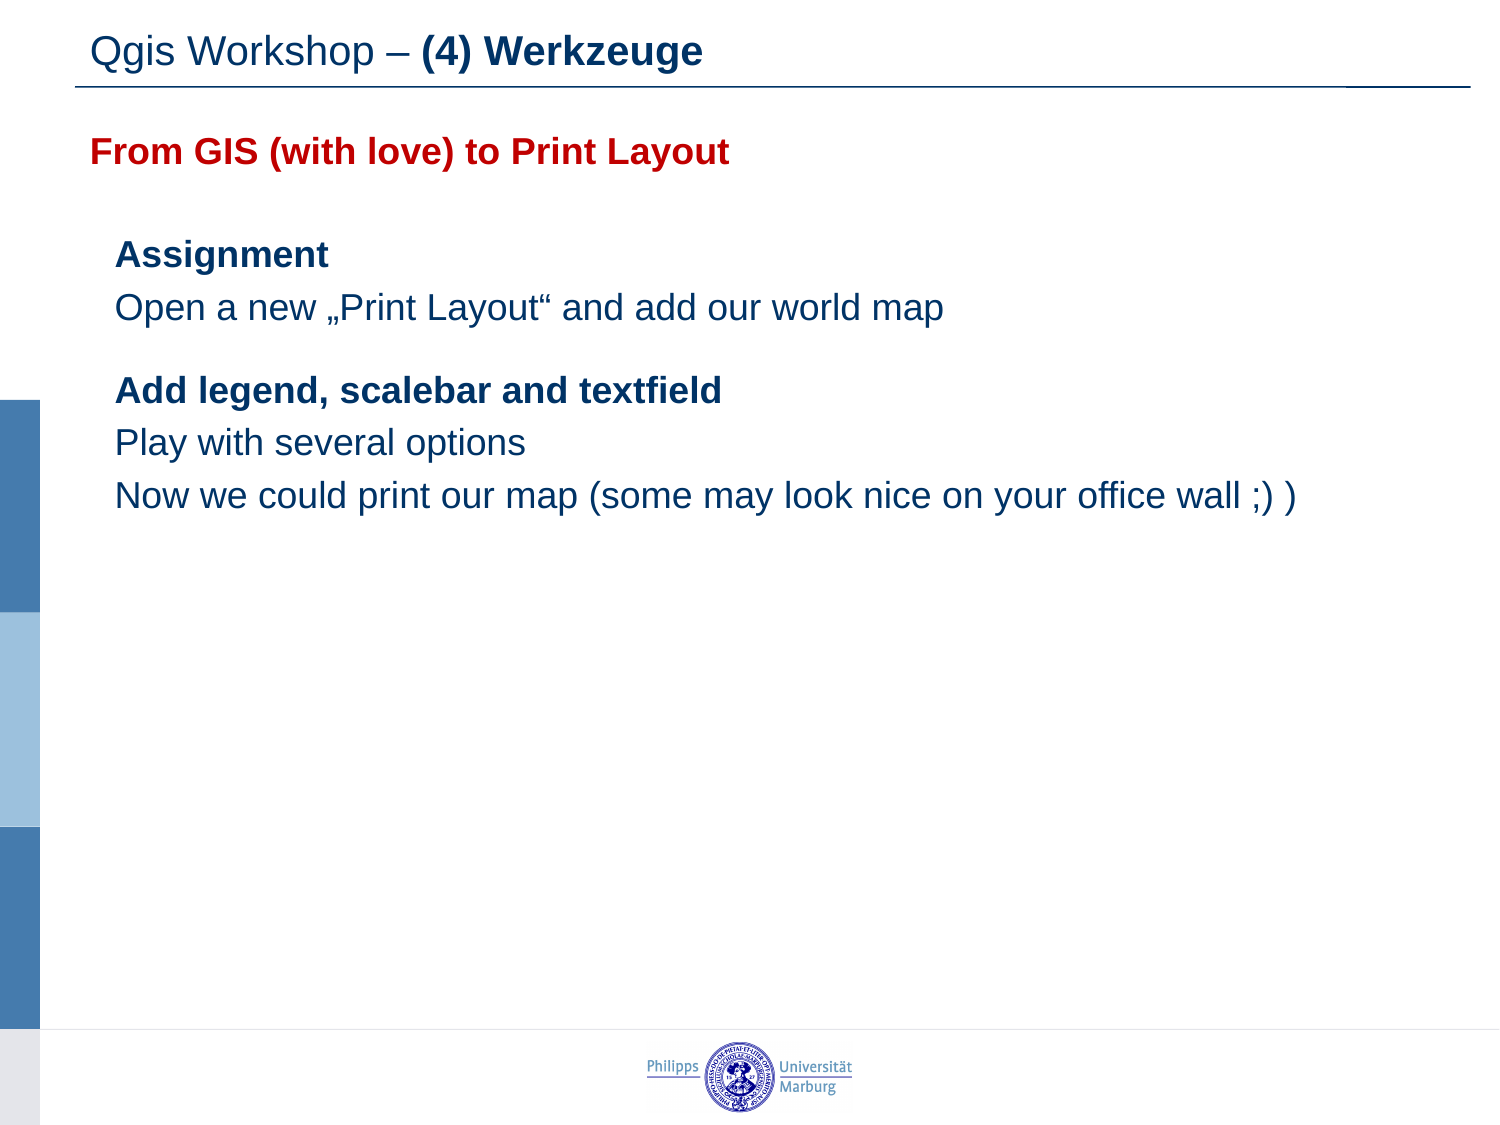

Qgis Workshop – (4) Werkzeuge

From GIS (with love) to Print Layout
Assignment
Open a new „Print Layout“ and add our world map
Add legend, scalebar and textfield
Play with several options
Now we could print our map (some may look nice on your office wall ;) )